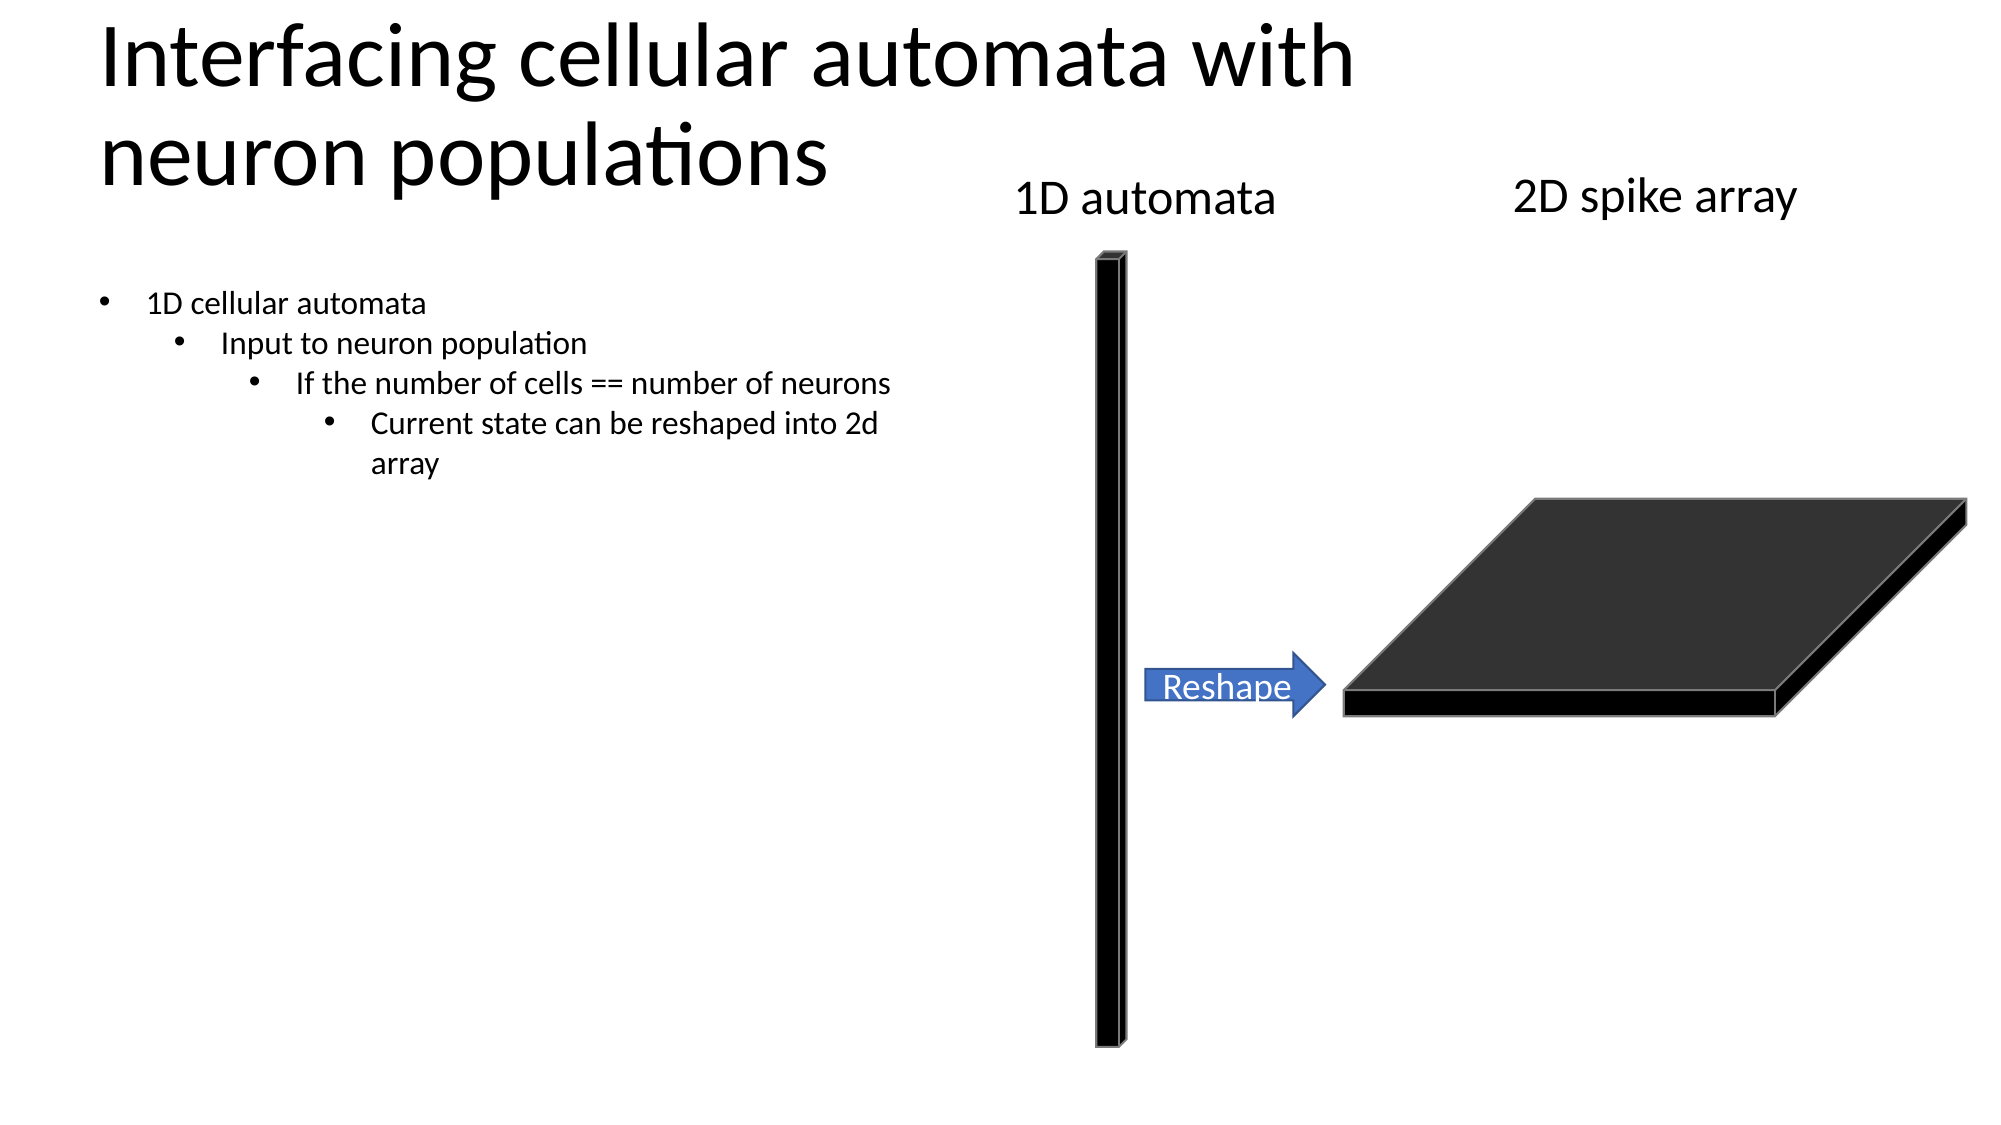

# Interfacing cellular automata with neuron populations
2D spike array
1D automata

1D cellular automata
Input to neuron population
If the number of cells == number of neurons
Current state can be reshaped into 2d array

Reshape